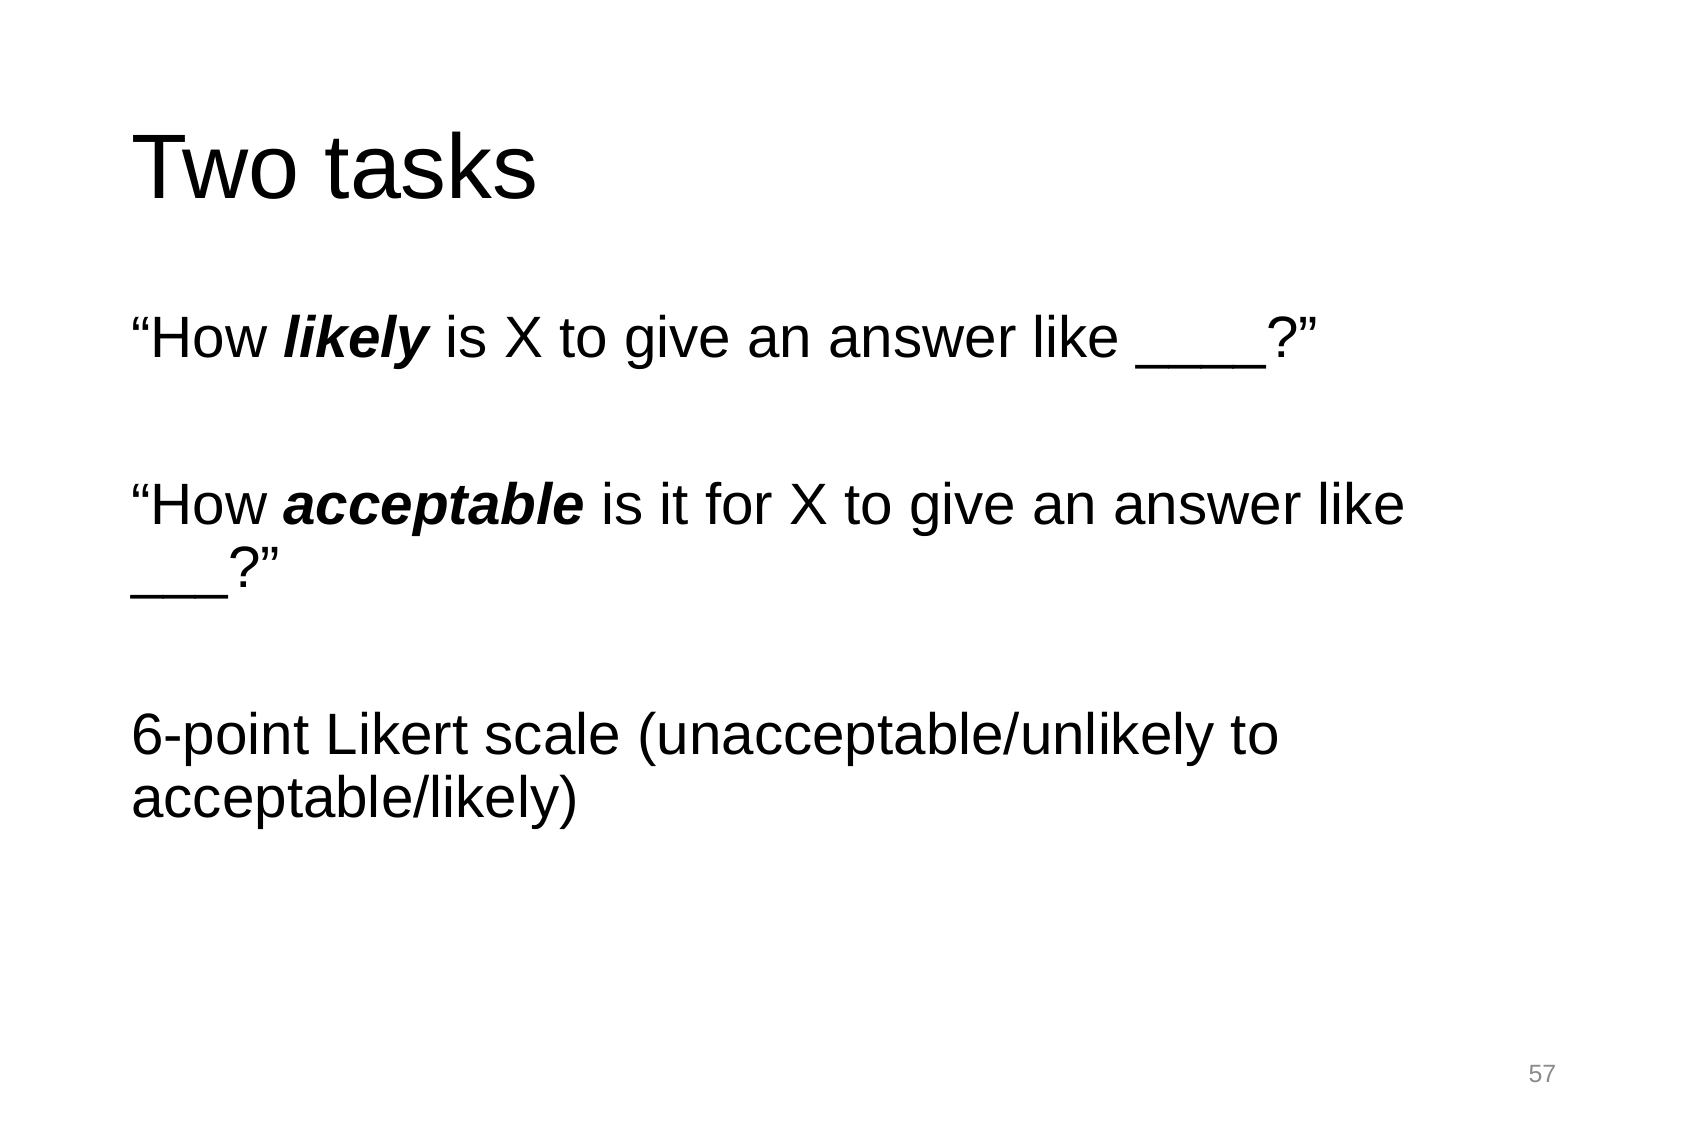

# Two tasks
“How likely is X to give an answer like ____?”

“How acceptable is it for X to give an answer like ___?”

6-point Likert scale (unacceptable/unlikely to acceptable/likely)

57